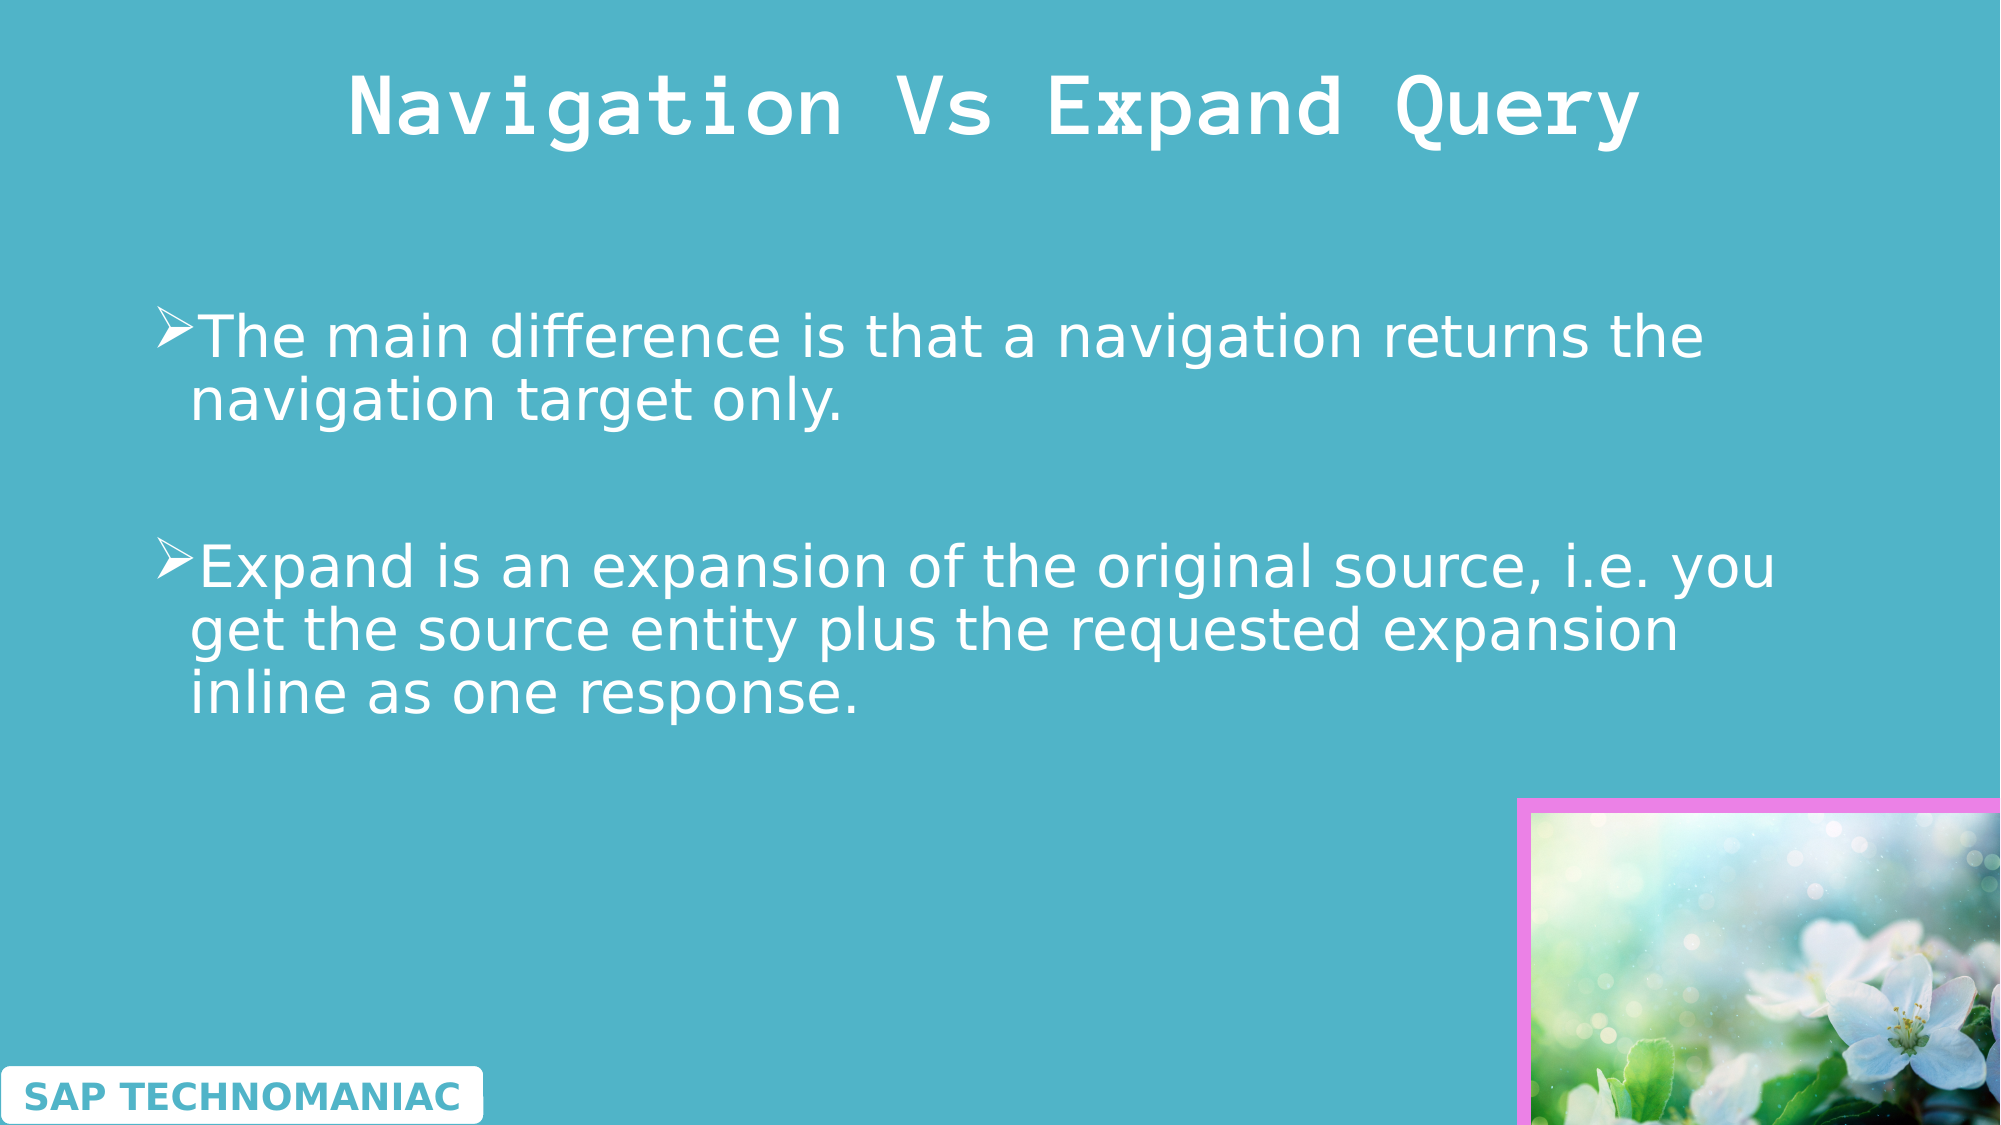

# Navigation Vs Expand Query
The main difference is that a navigation returns the navigation target only.

Expand is an expansion of the original source, i.e. you get the source entity plus the requested expansion inline as one response.